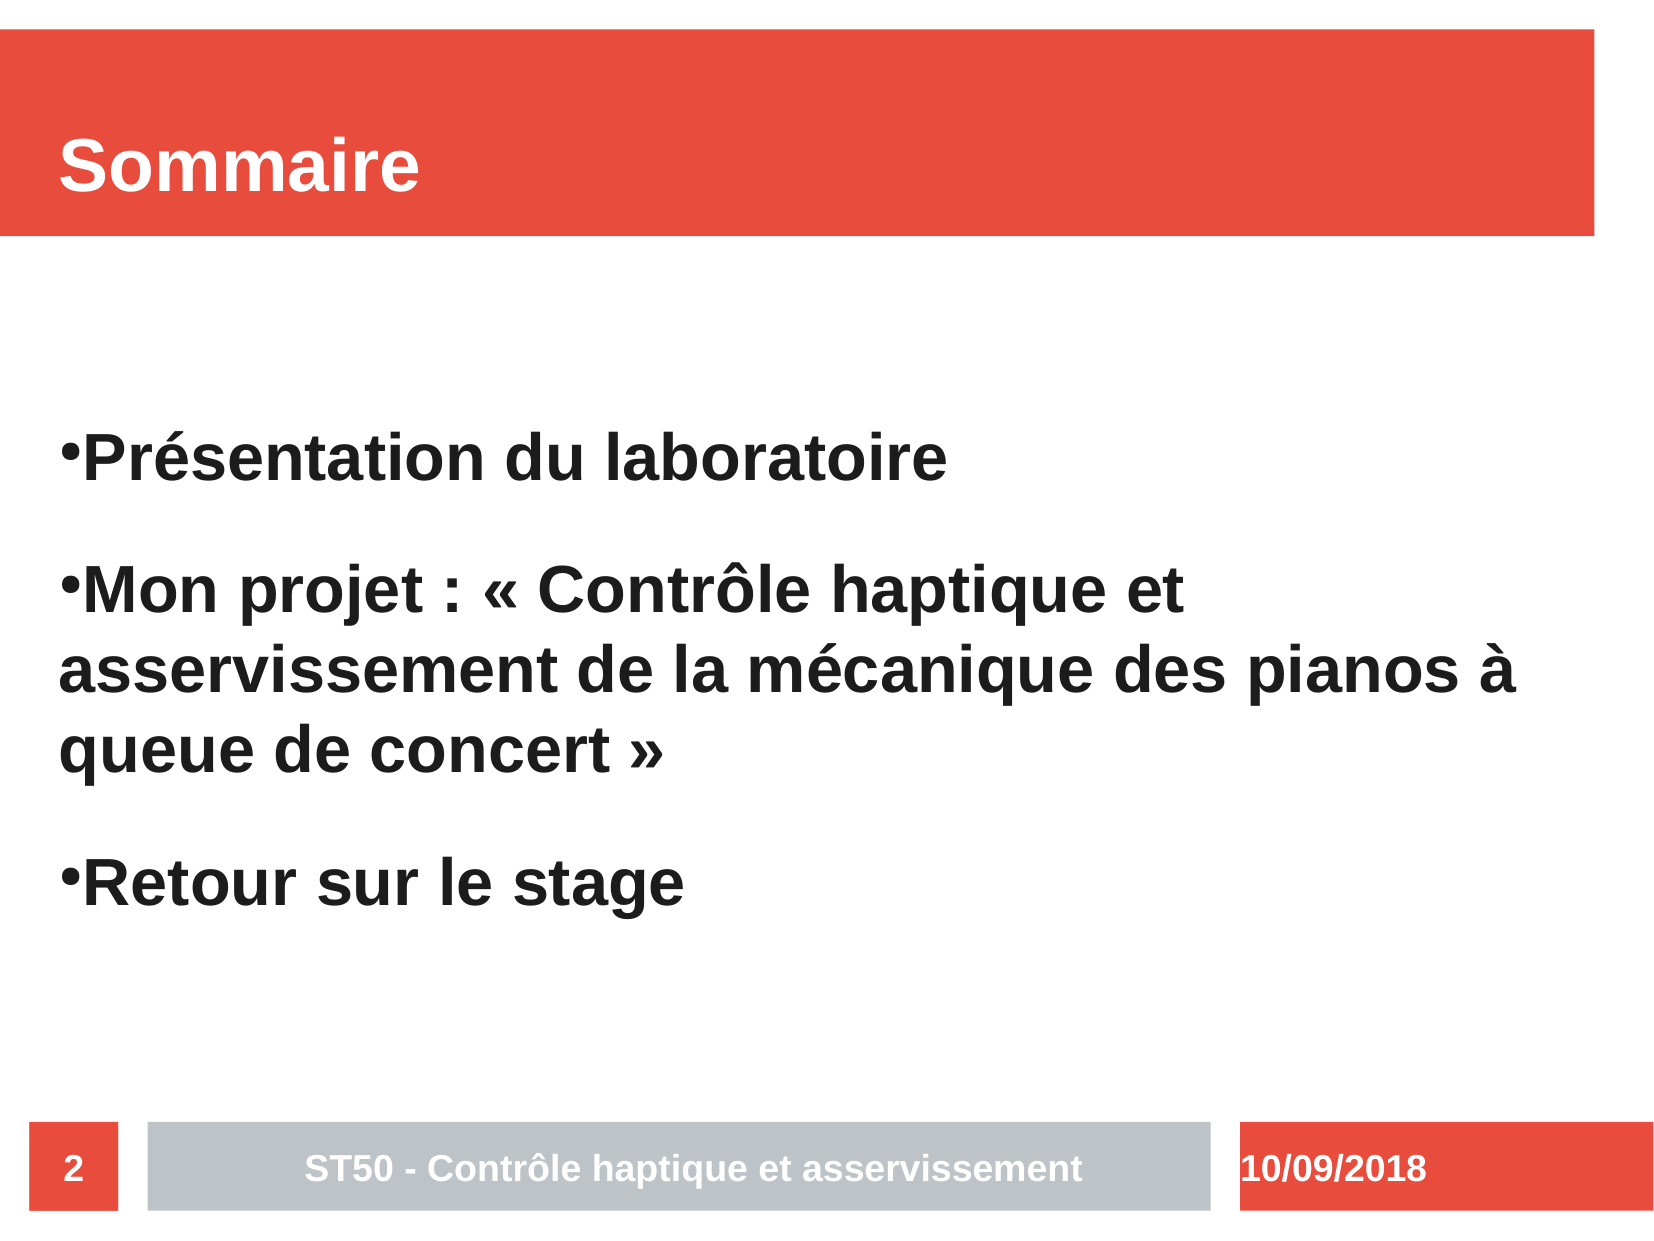

Sommaire

Présentation du laboratoire

Mon projet : « Contrôle haptique et asservissement de la mécanique des pianos à queue de concert »

Retour sur le stage
2
ST50 - Contrôle haptique et asservissement
10/09/2018